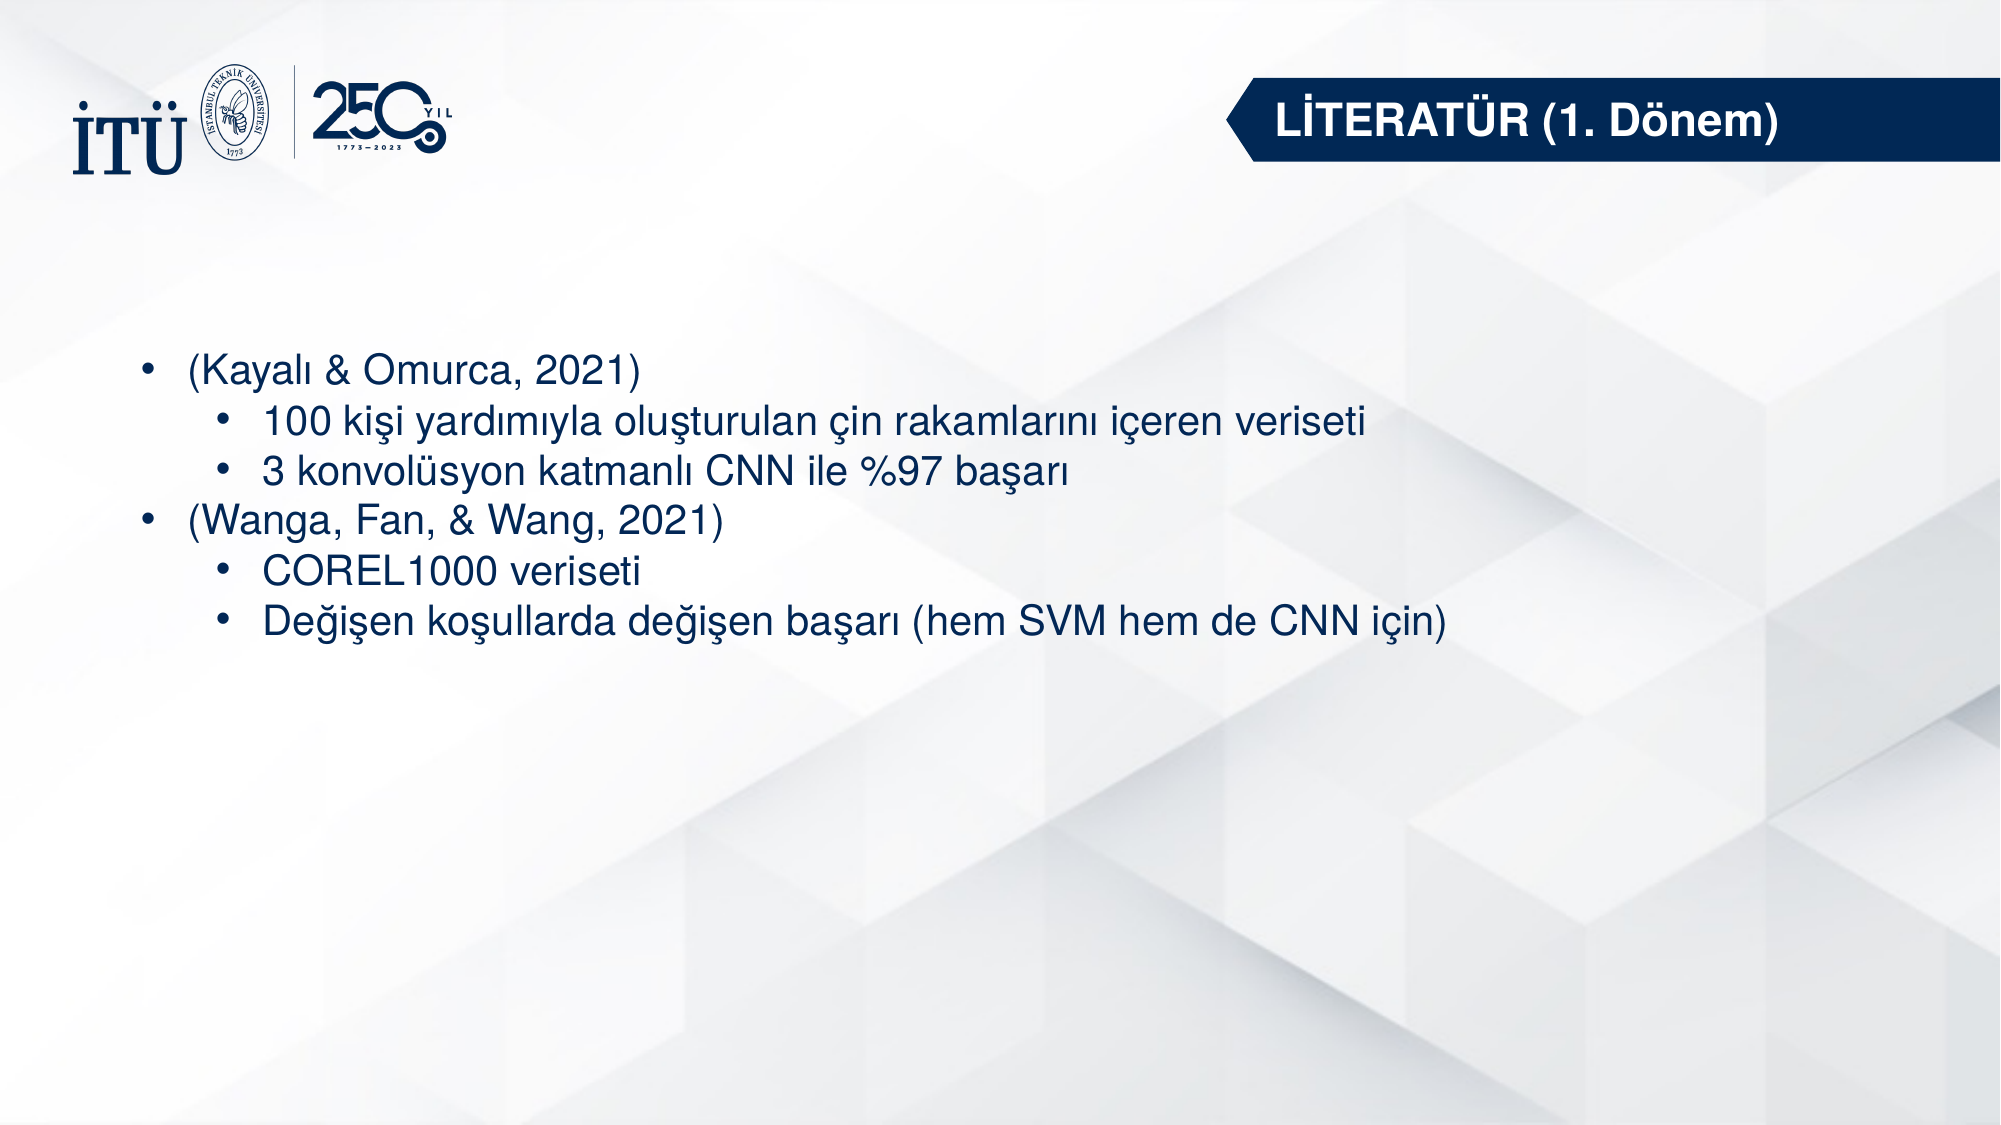

LİTERATÜR (1. Dönem)
(Kayalı & Omurca, 2021)
100 kişi yardımıyla oluşturulan çin rakamlarını içeren veriseti
3 konvolüsyon katmanlı CNN ile %97 başarı
(Wanga, Fan, & Wang, 2021)
COREL1000 veriseti
Değişen koşullarda değişen başarı (hem SVM hem de CNN için)